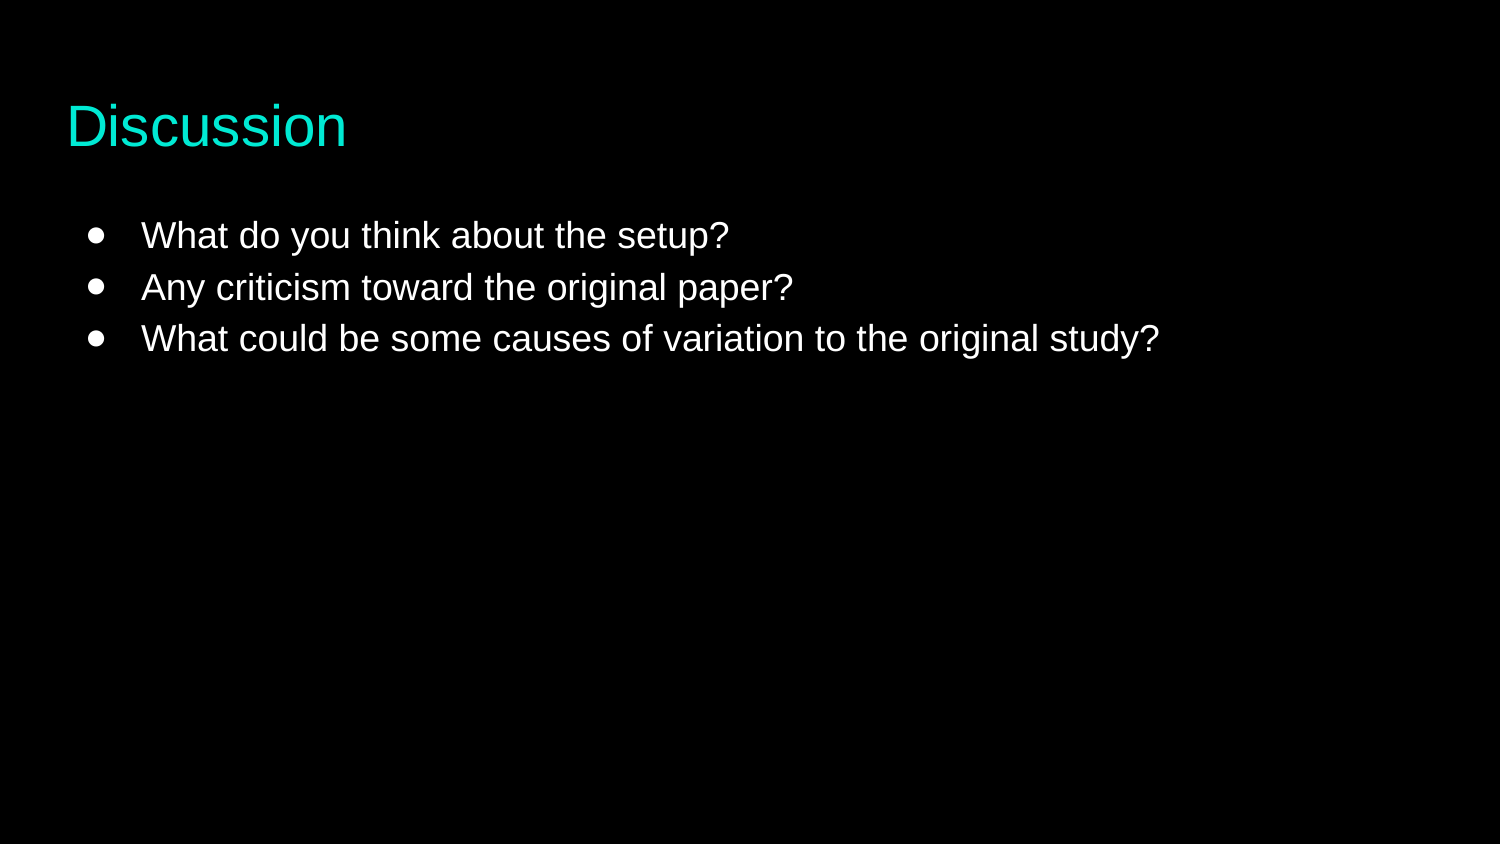

# Discussion
What do you think about the setup?
Any criticism toward the original paper?
What could be some causes of variation to the original study?